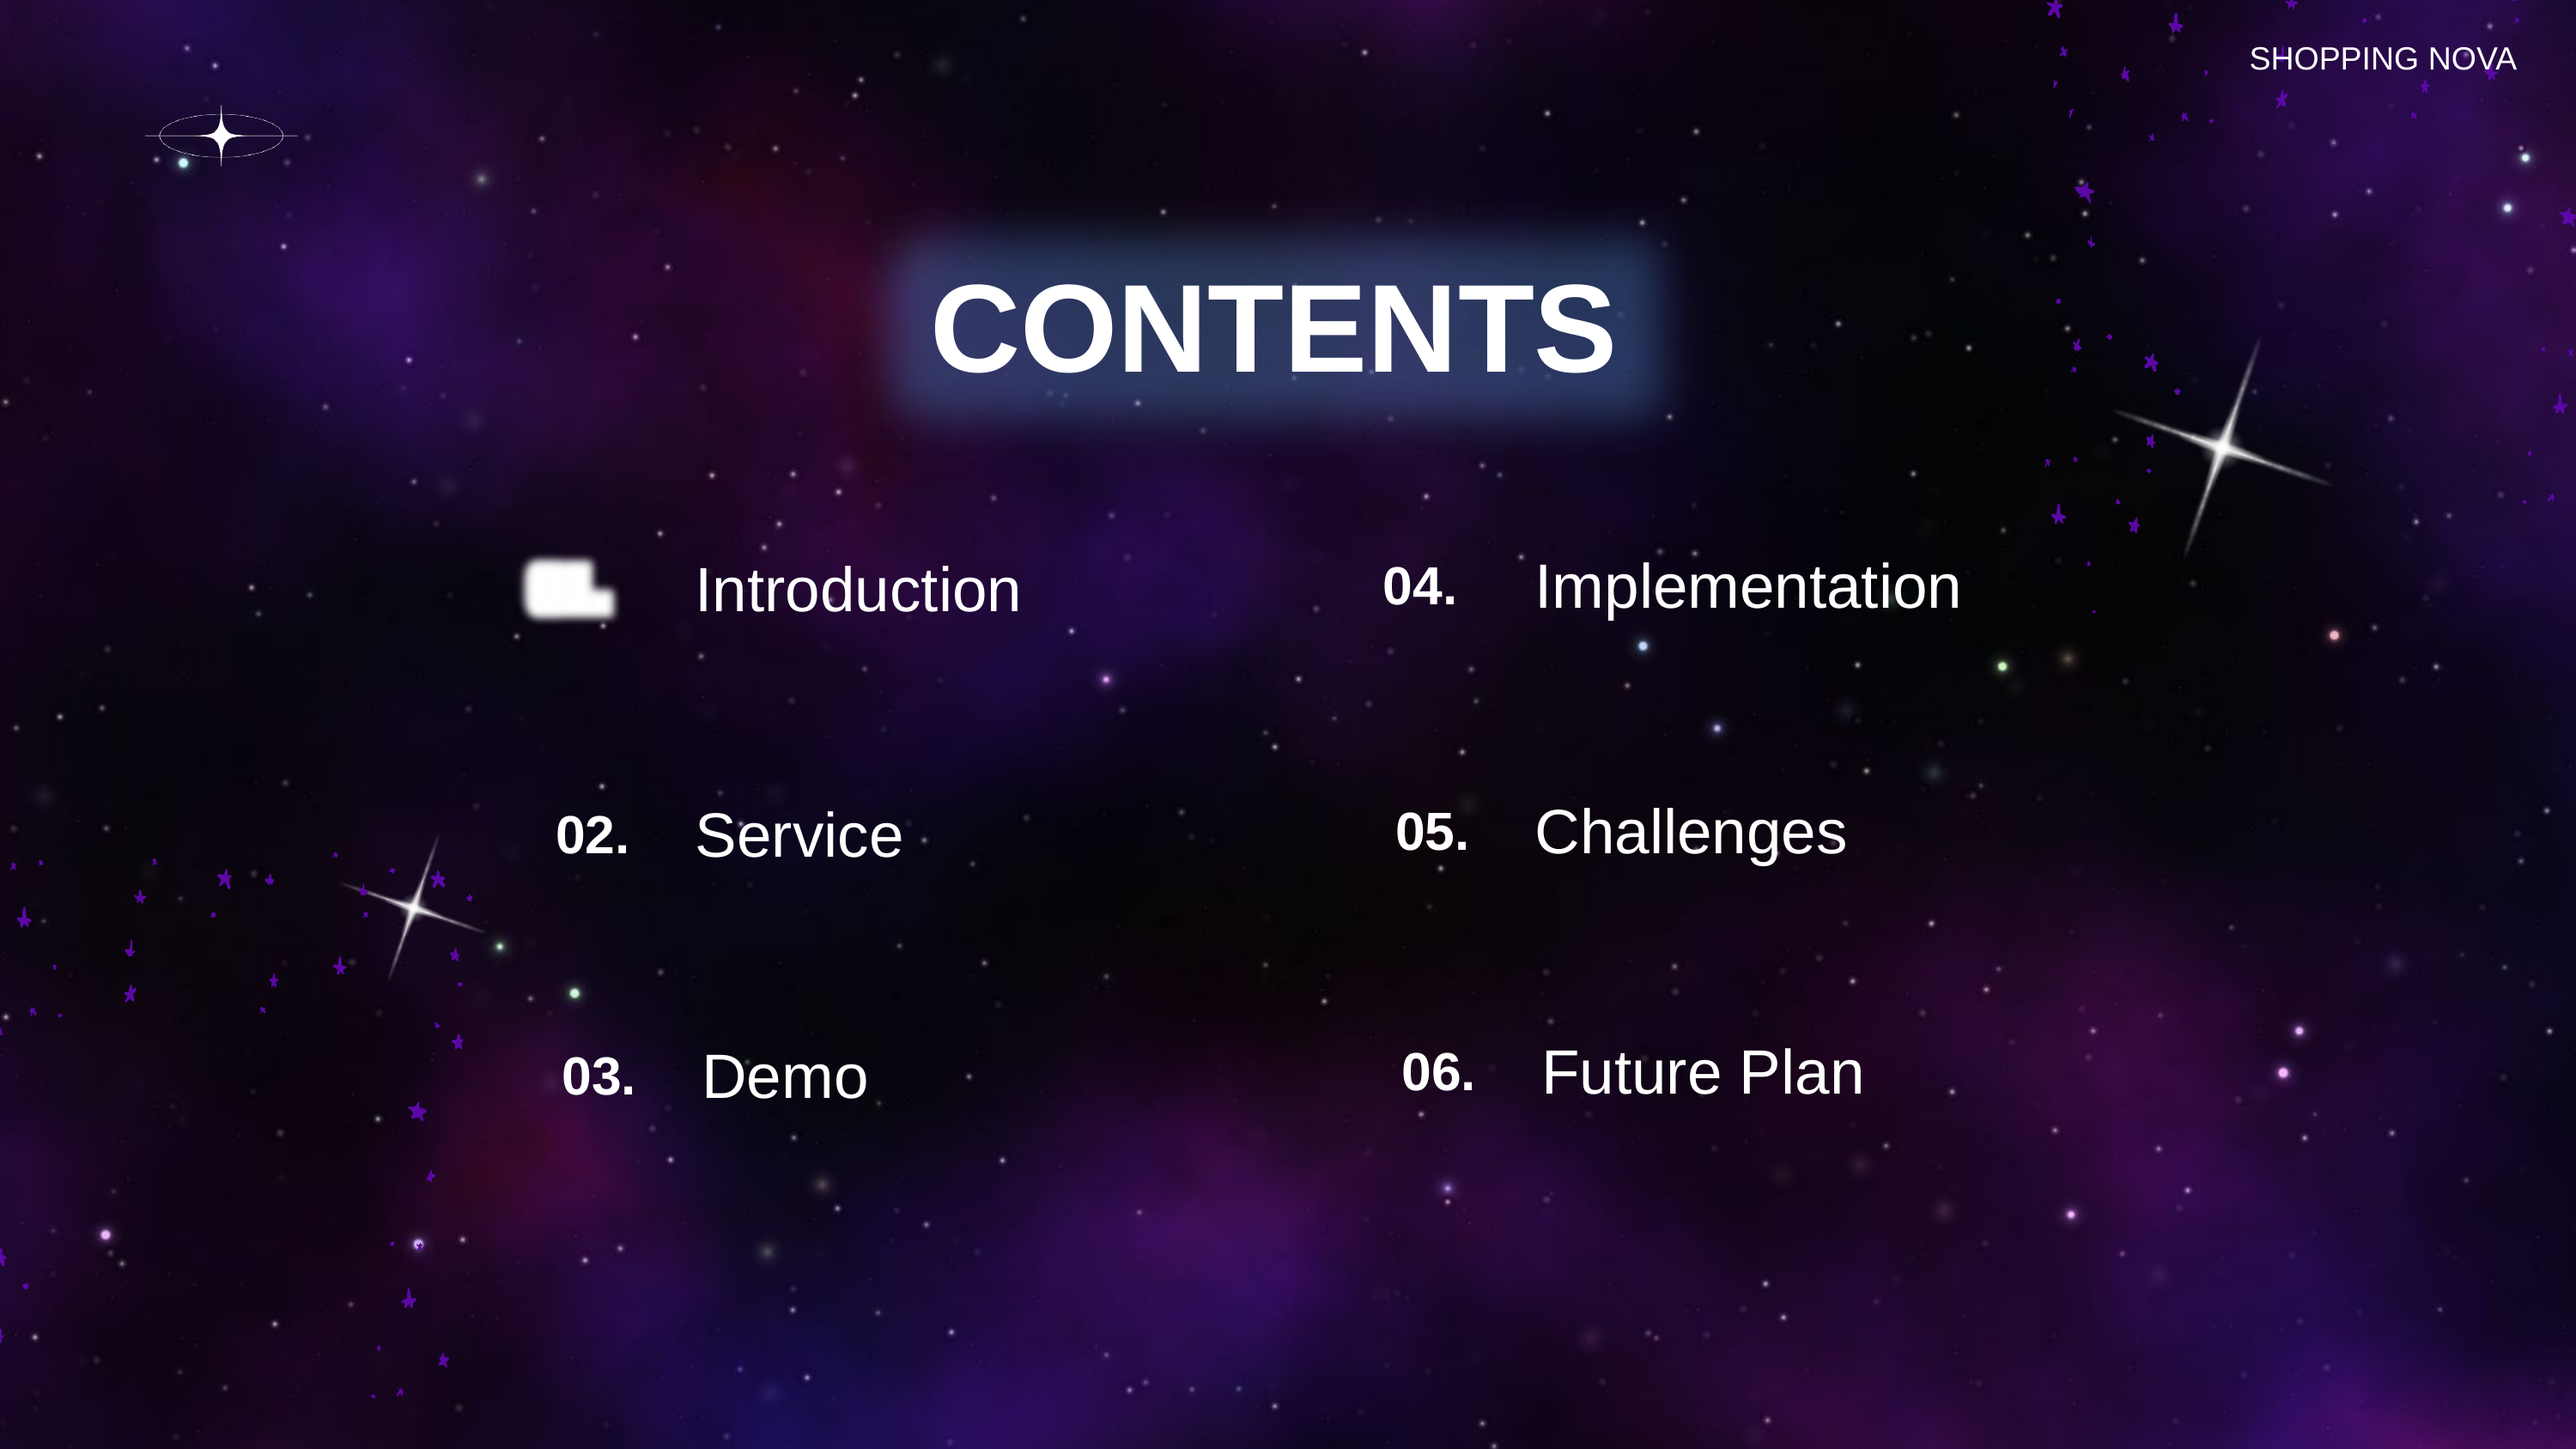

SHOPPING NOVA

CONTENTS

Implementation
Introduction
04.
01.
Challenges
Service
05.
02.

Future Plan
Demo
06.
03.